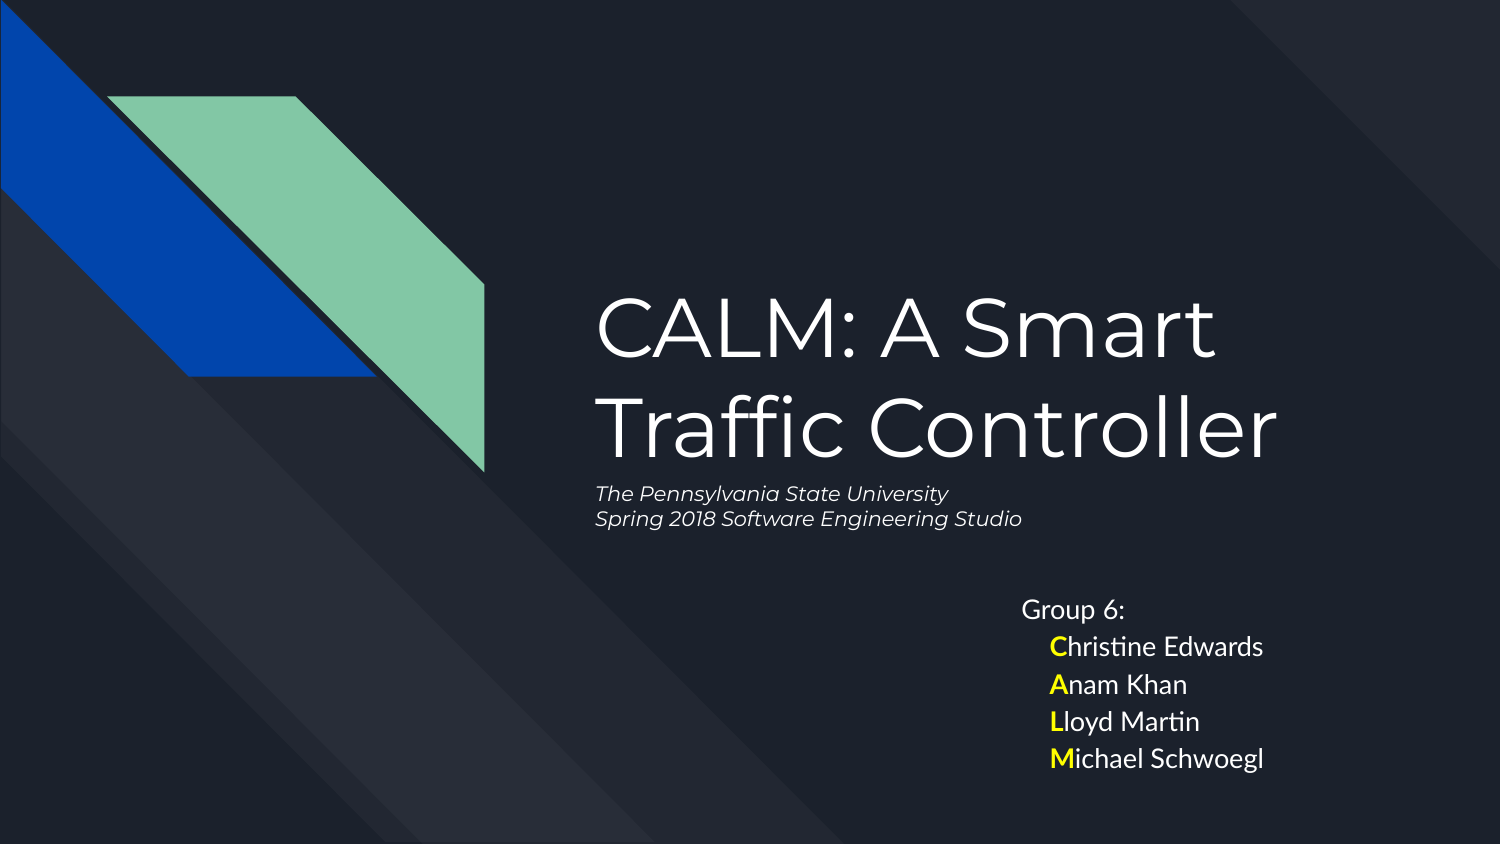

# CALM: A Smart Traffic Controller
The Pennsylvania State University
Spring 2018 Software Engineering Studio
Group 6:
    Christine Edwards
    Anam Khan
    Lloyd Martin
    Michael Schwoegl